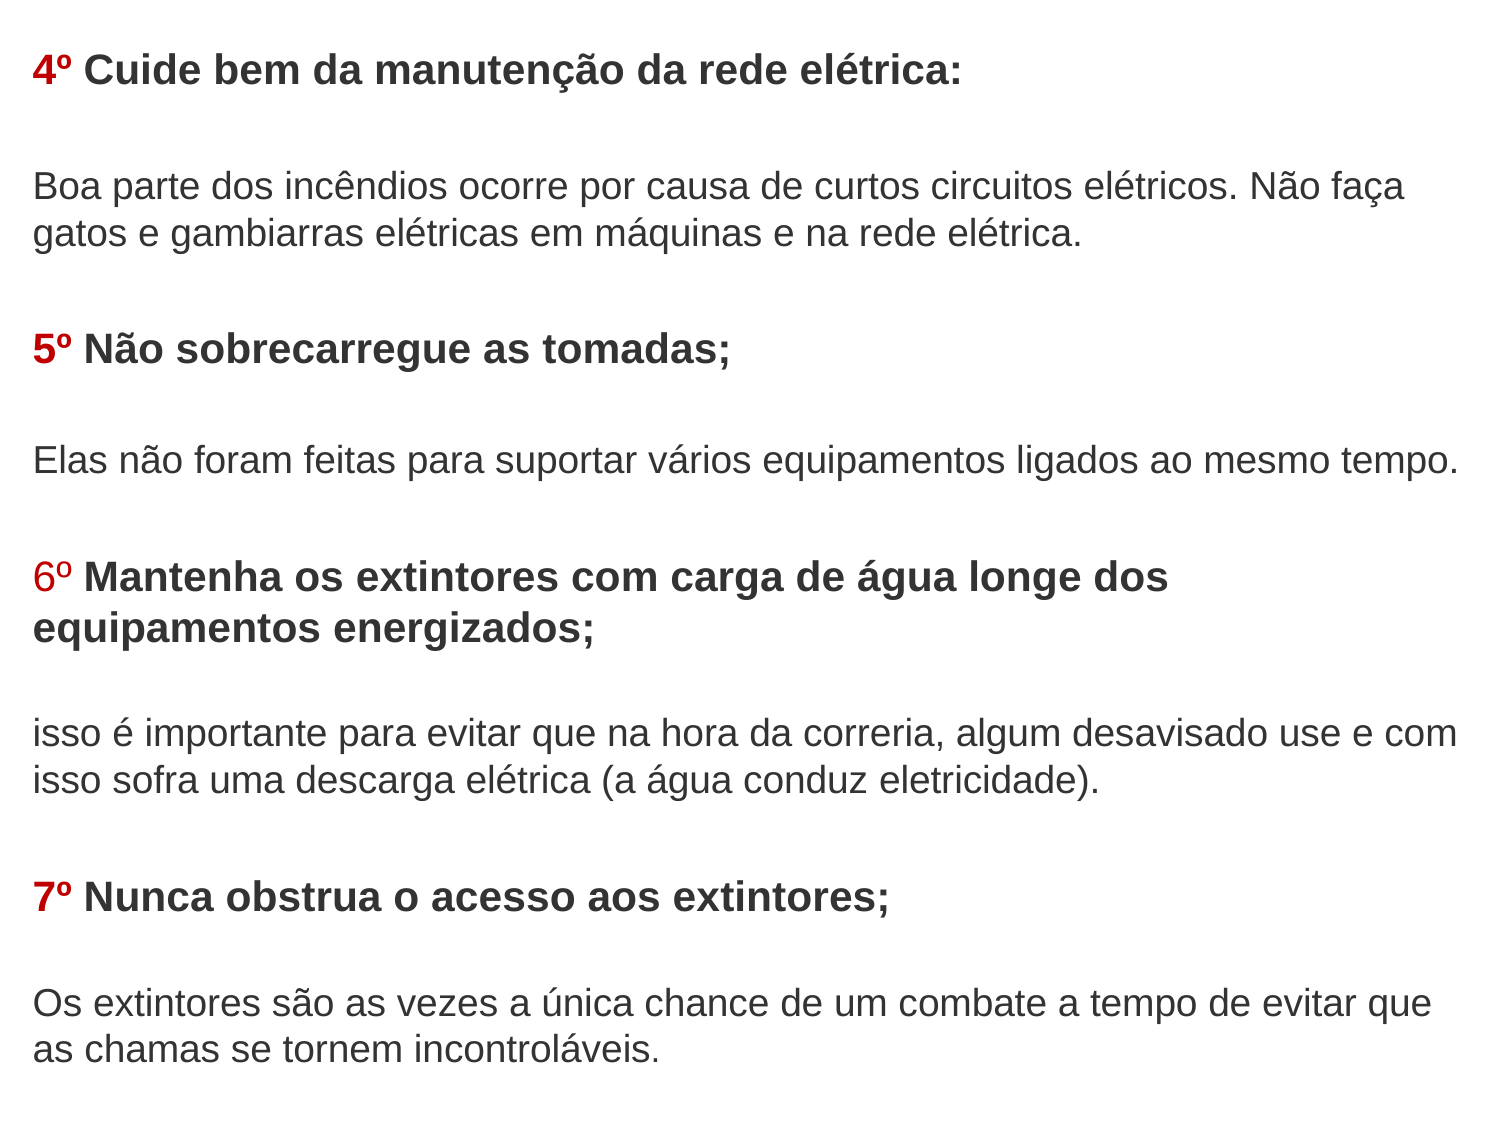

4º Cuide bem da manutenção da rede elétrica:

Boa parte dos incêndios ocorre por causa de curtos circuitos elétricos. Não faça gatos e gambiarras elétricas em máquinas e na rede elétrica.

5º Não sobrecarregue as tomadas;

Elas não foram feitas para suportar vários equipamentos ligados ao mesmo tempo.

6º Mantenha os extintores com carga de água longe dos equipamentos energizados;

isso é importante para evitar que na hora da correria, algum desavisado use e com isso sofra uma descarga elétrica (a água conduz eletricidade).

7º Nunca obstrua o acesso aos extintores;

Os extintores são as vezes a única chance de um combate a tempo de evitar que as chamas se tornem incontroláveis.